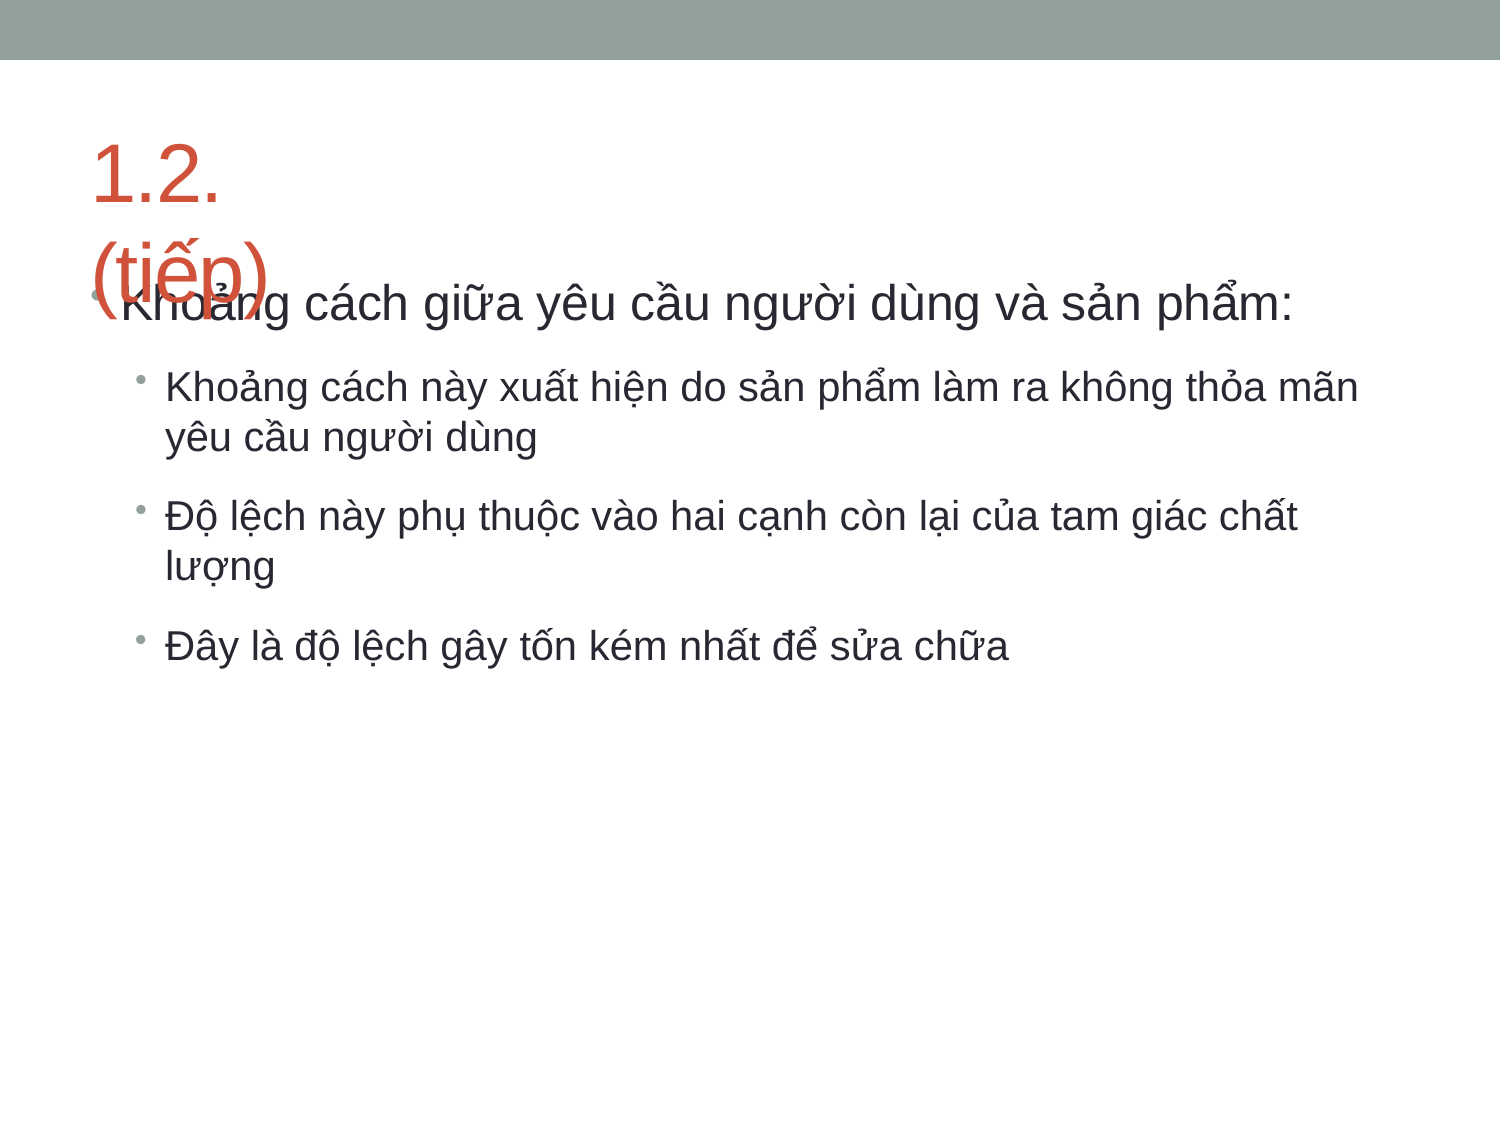

# 1.2. (tiếp)
Khoảng cách giữa yêu cầu người dùng và sản phẩm:
Khoảng cách này xuất hiện do sản phẩm làm ra không thỏa mãn  yêu cầu người dùng
Độ lệch này phụ thuộc vào hai cạnh còn lại của tam giác chất  lượng
Đây là độ lệch gây tốn kém nhất để sửa chữa